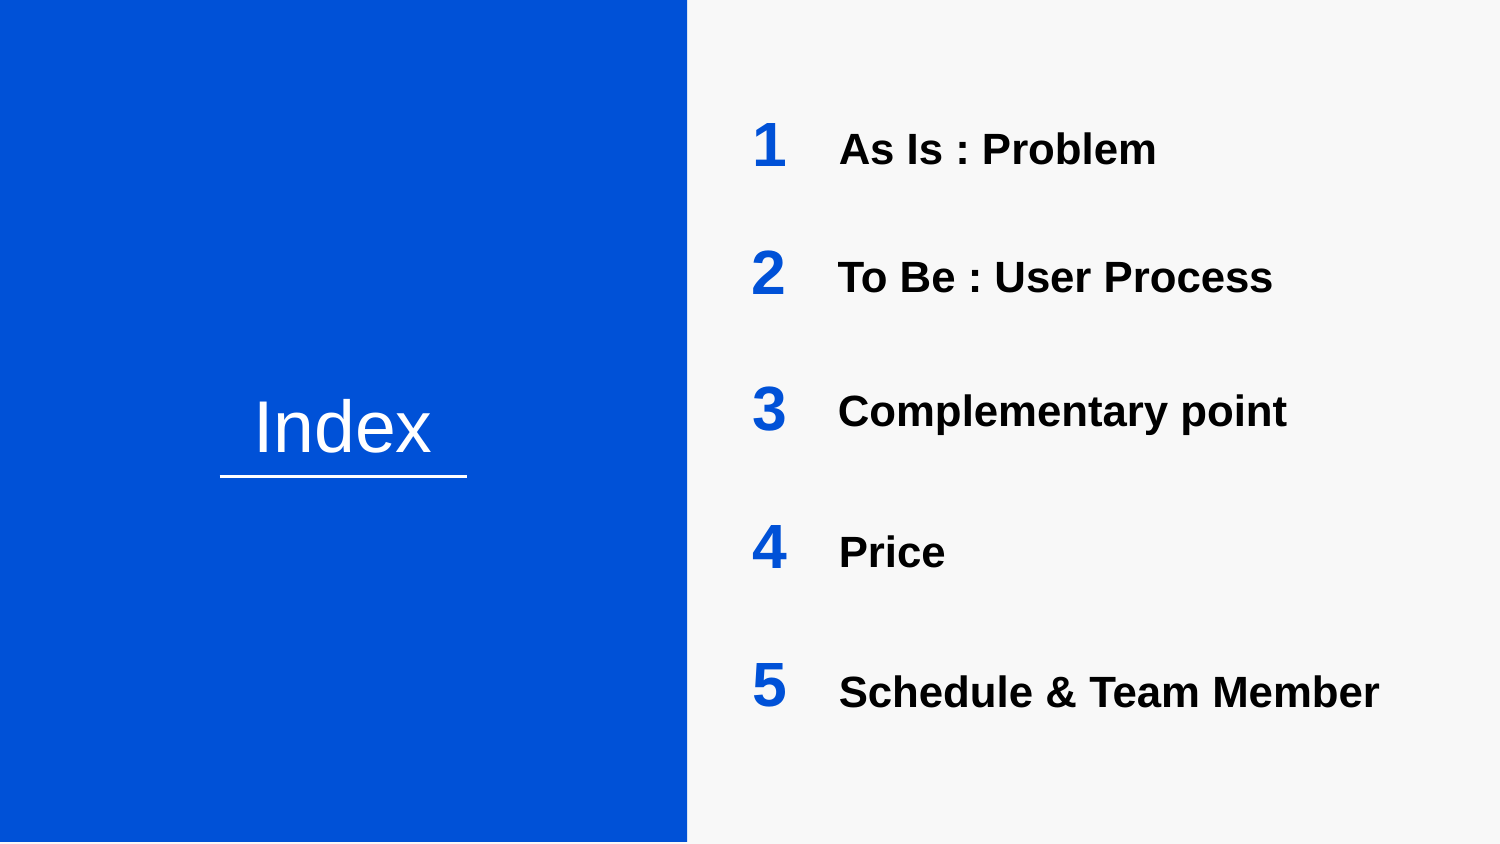

1
As Is : Problem
2
To Be : User Process
3
# Index
Complementary point
4
Price
5
Schedule & Team Member